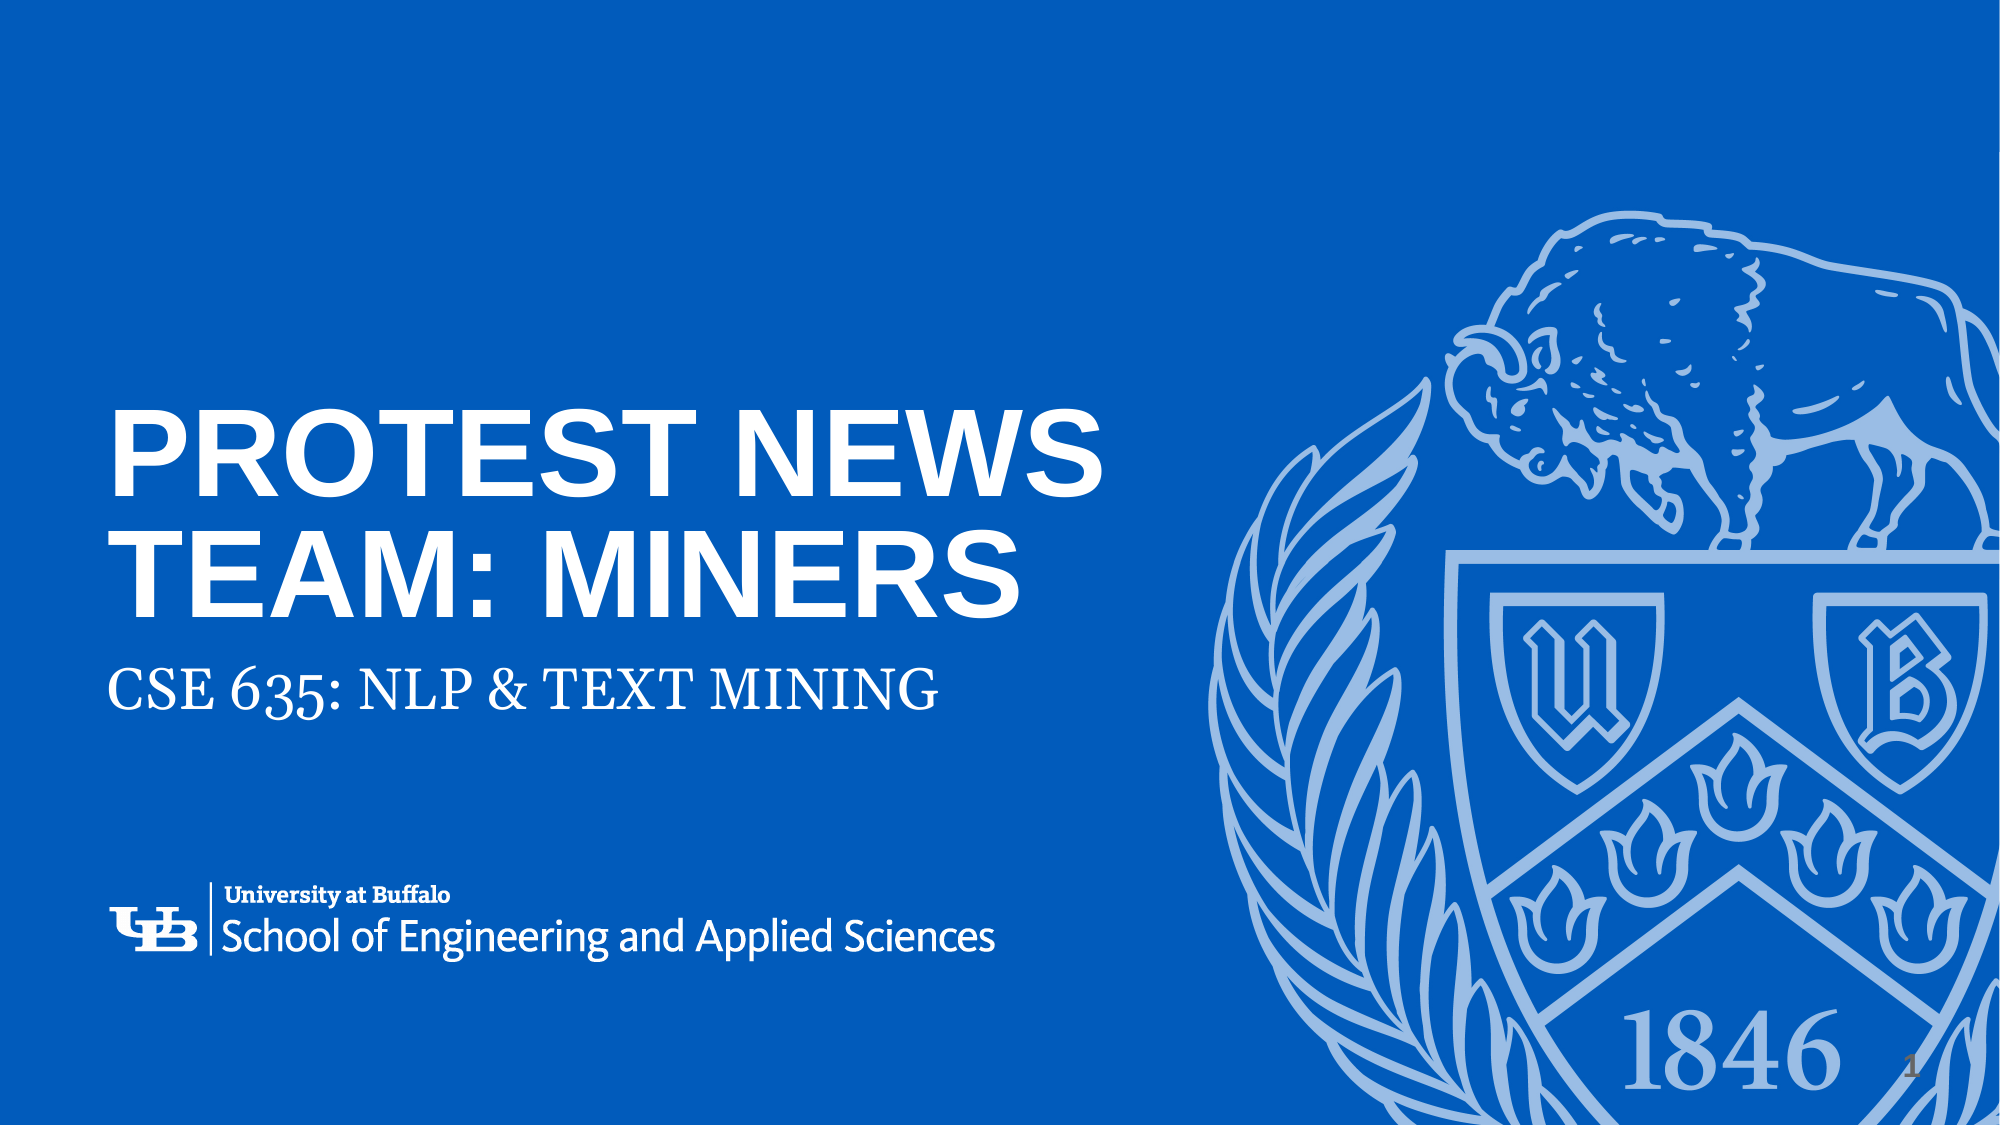

# PROTEST NEWS tEAM: MINERS
CSE 635: NLP & TEXT MINING
1